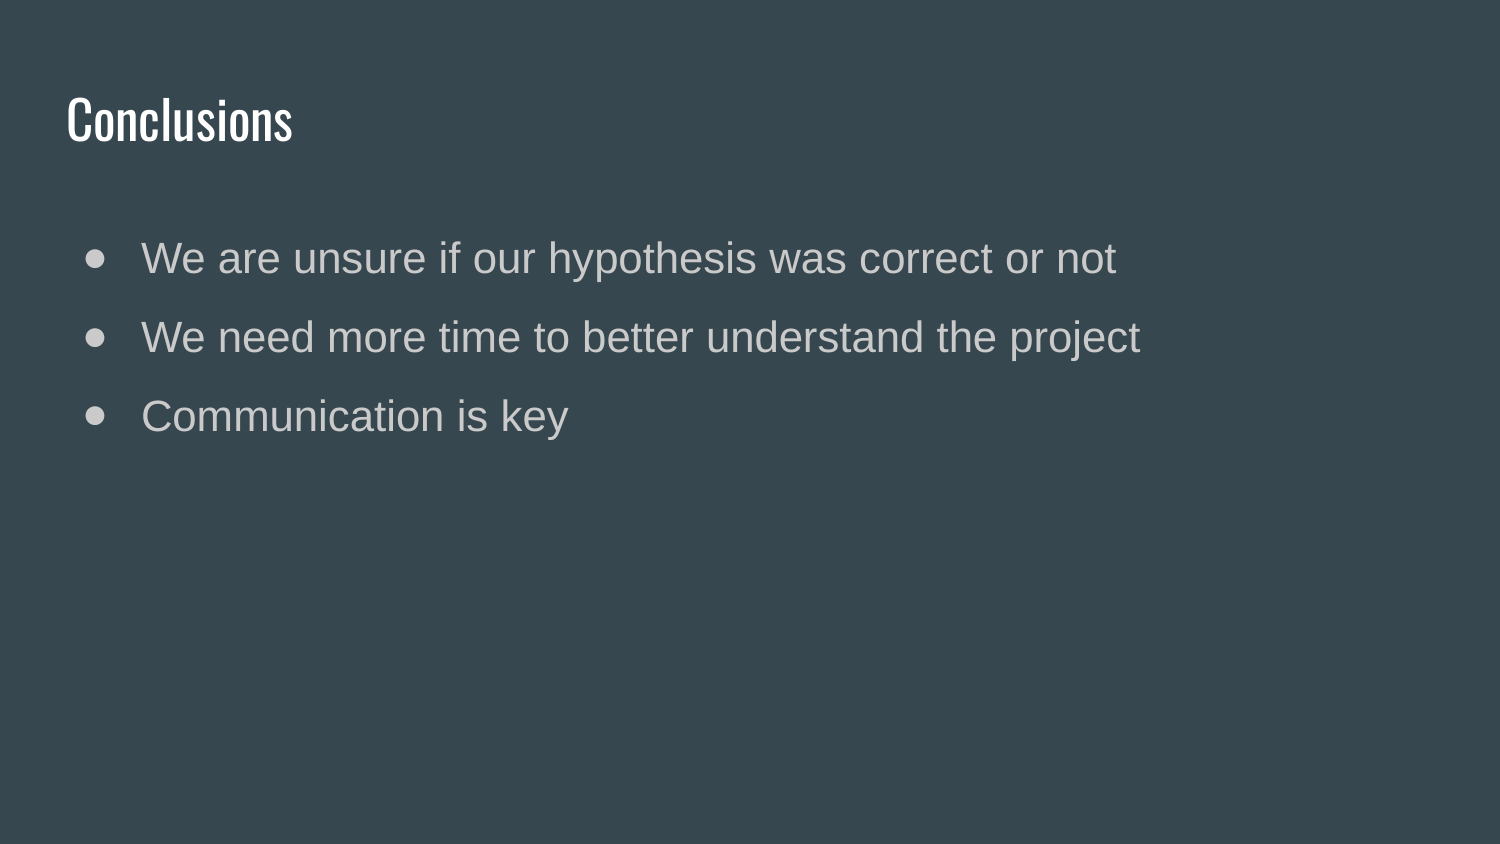

# Conclusions
We are unsure if our hypothesis was correct or not
We need more time to better understand the project
Communication is key